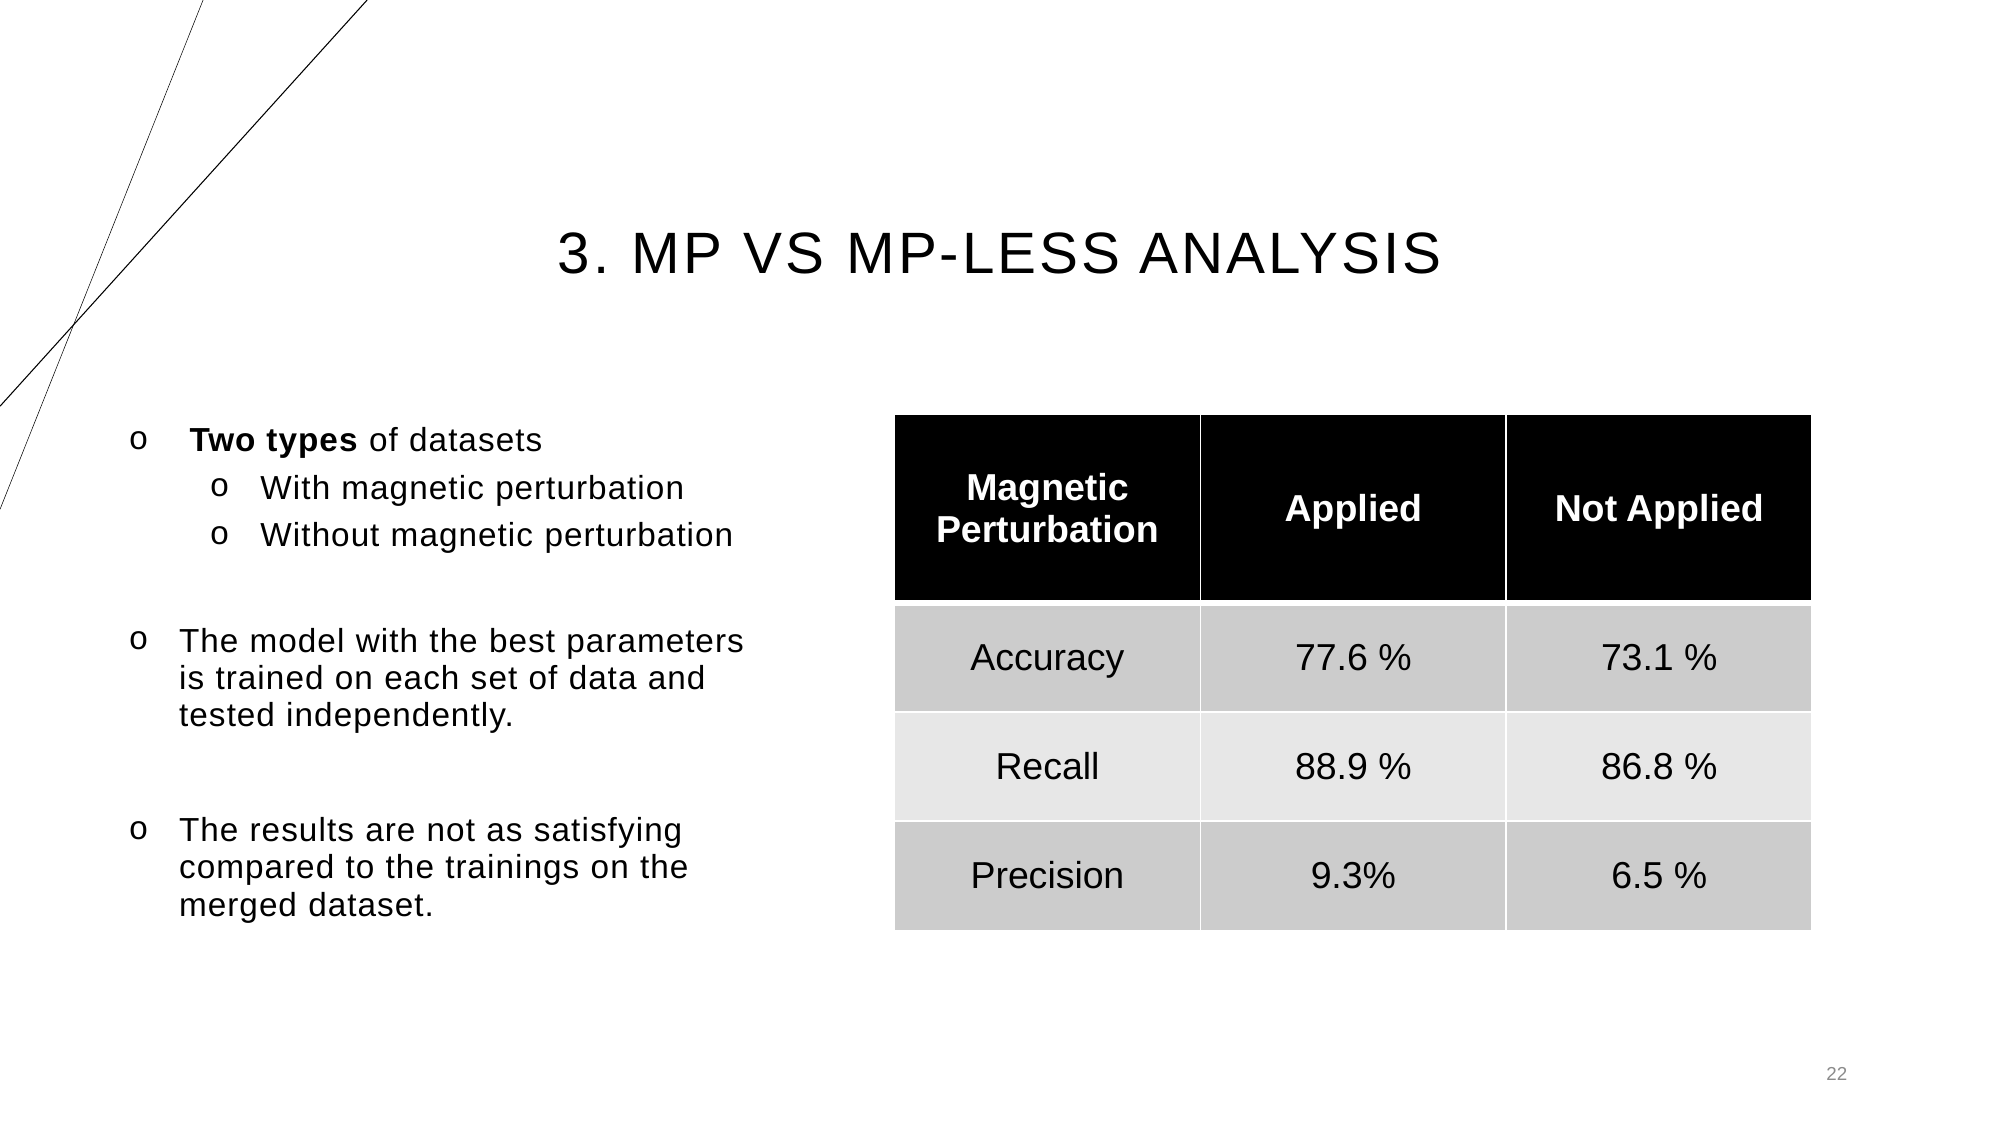

# 3. MP vs MP-Less analysis
 Two types of datasets
With magnetic perturbation
Without magnetic perturbation

The model with the best parameters is trained on each set of data and tested independently.

The results are not as satisfying compared to the trainings on the merged dataset.
| Magnetic Perturbation | Applied | Not Applied |
| --- | --- | --- |
| Accuracy | 77.6 % | 73.1 % |
| Recall | 88.9 % | 86.8 % |
| Precision | 9.3% | 6.5 % |
22